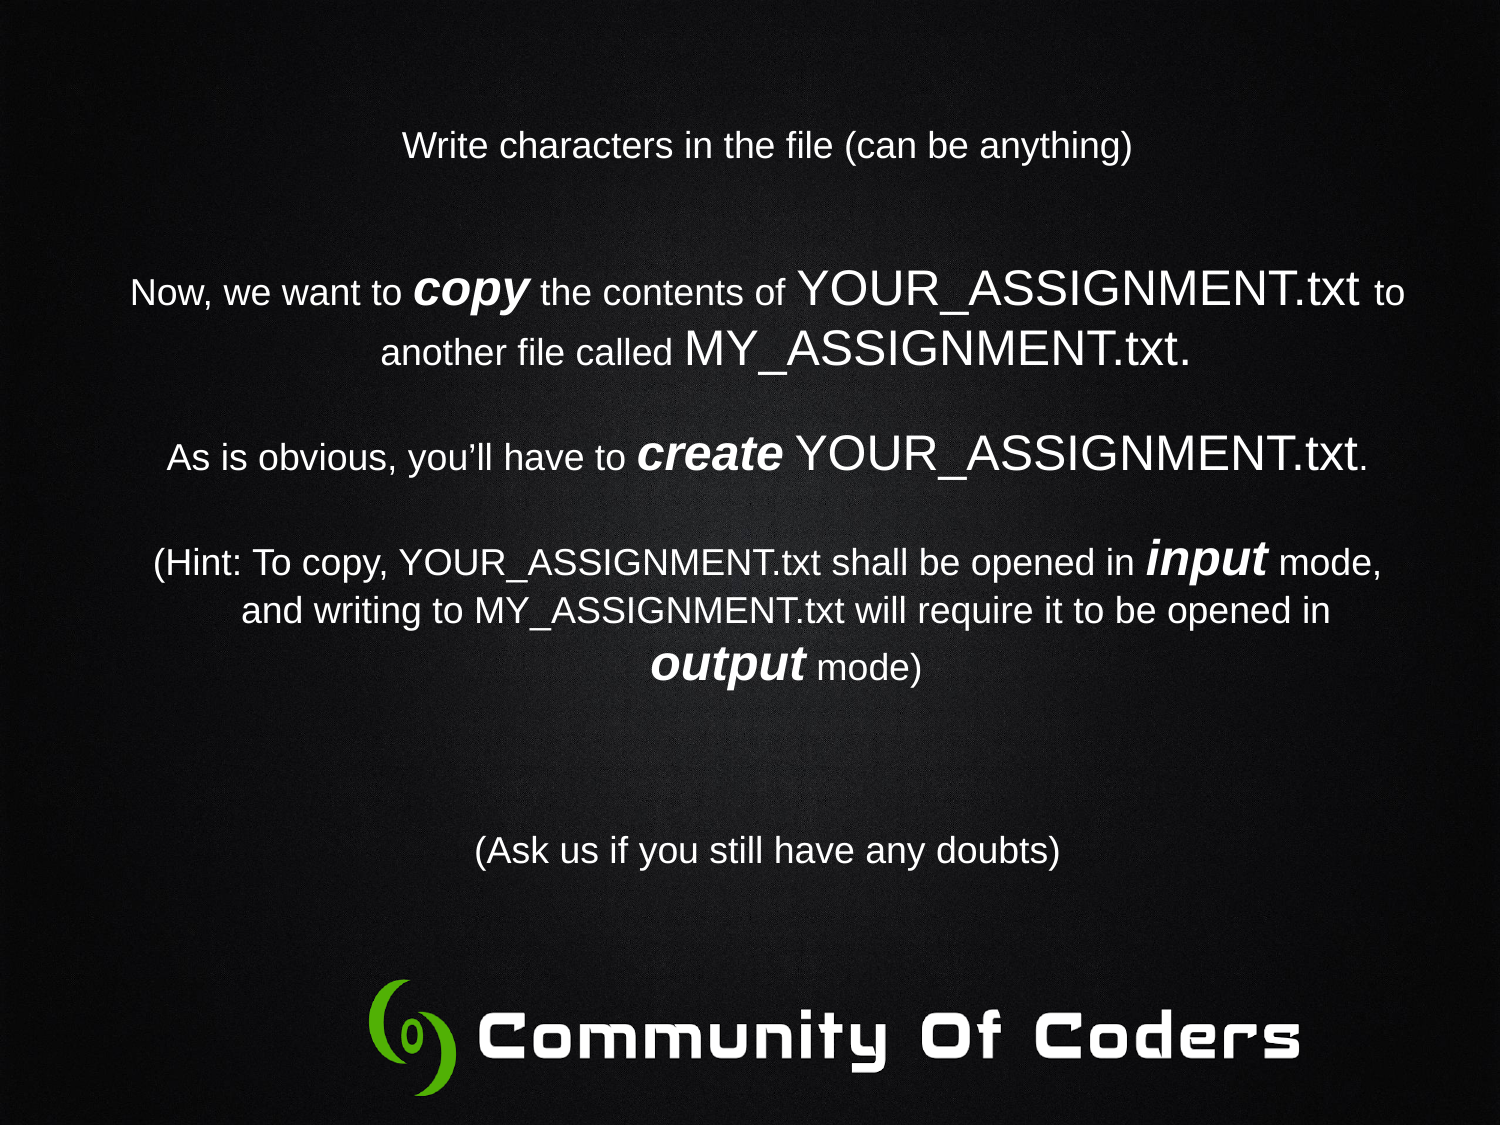

Write characters in the file (can be anything)

Now, we want to copy the contents of YOUR_ASSIGNMENT.txt to another file called MY_ASSIGNMENT.txt.

As is obvious, you’ll have to create YOUR_ASSIGNMENT.txt.

(Hint: To copy, YOUR_ASSIGNMENT.txt shall be opened in input mode, and writing to MY_ASSIGNMENT.txt will require it to be opened in output mode)

(Ask us if you still have any doubts)